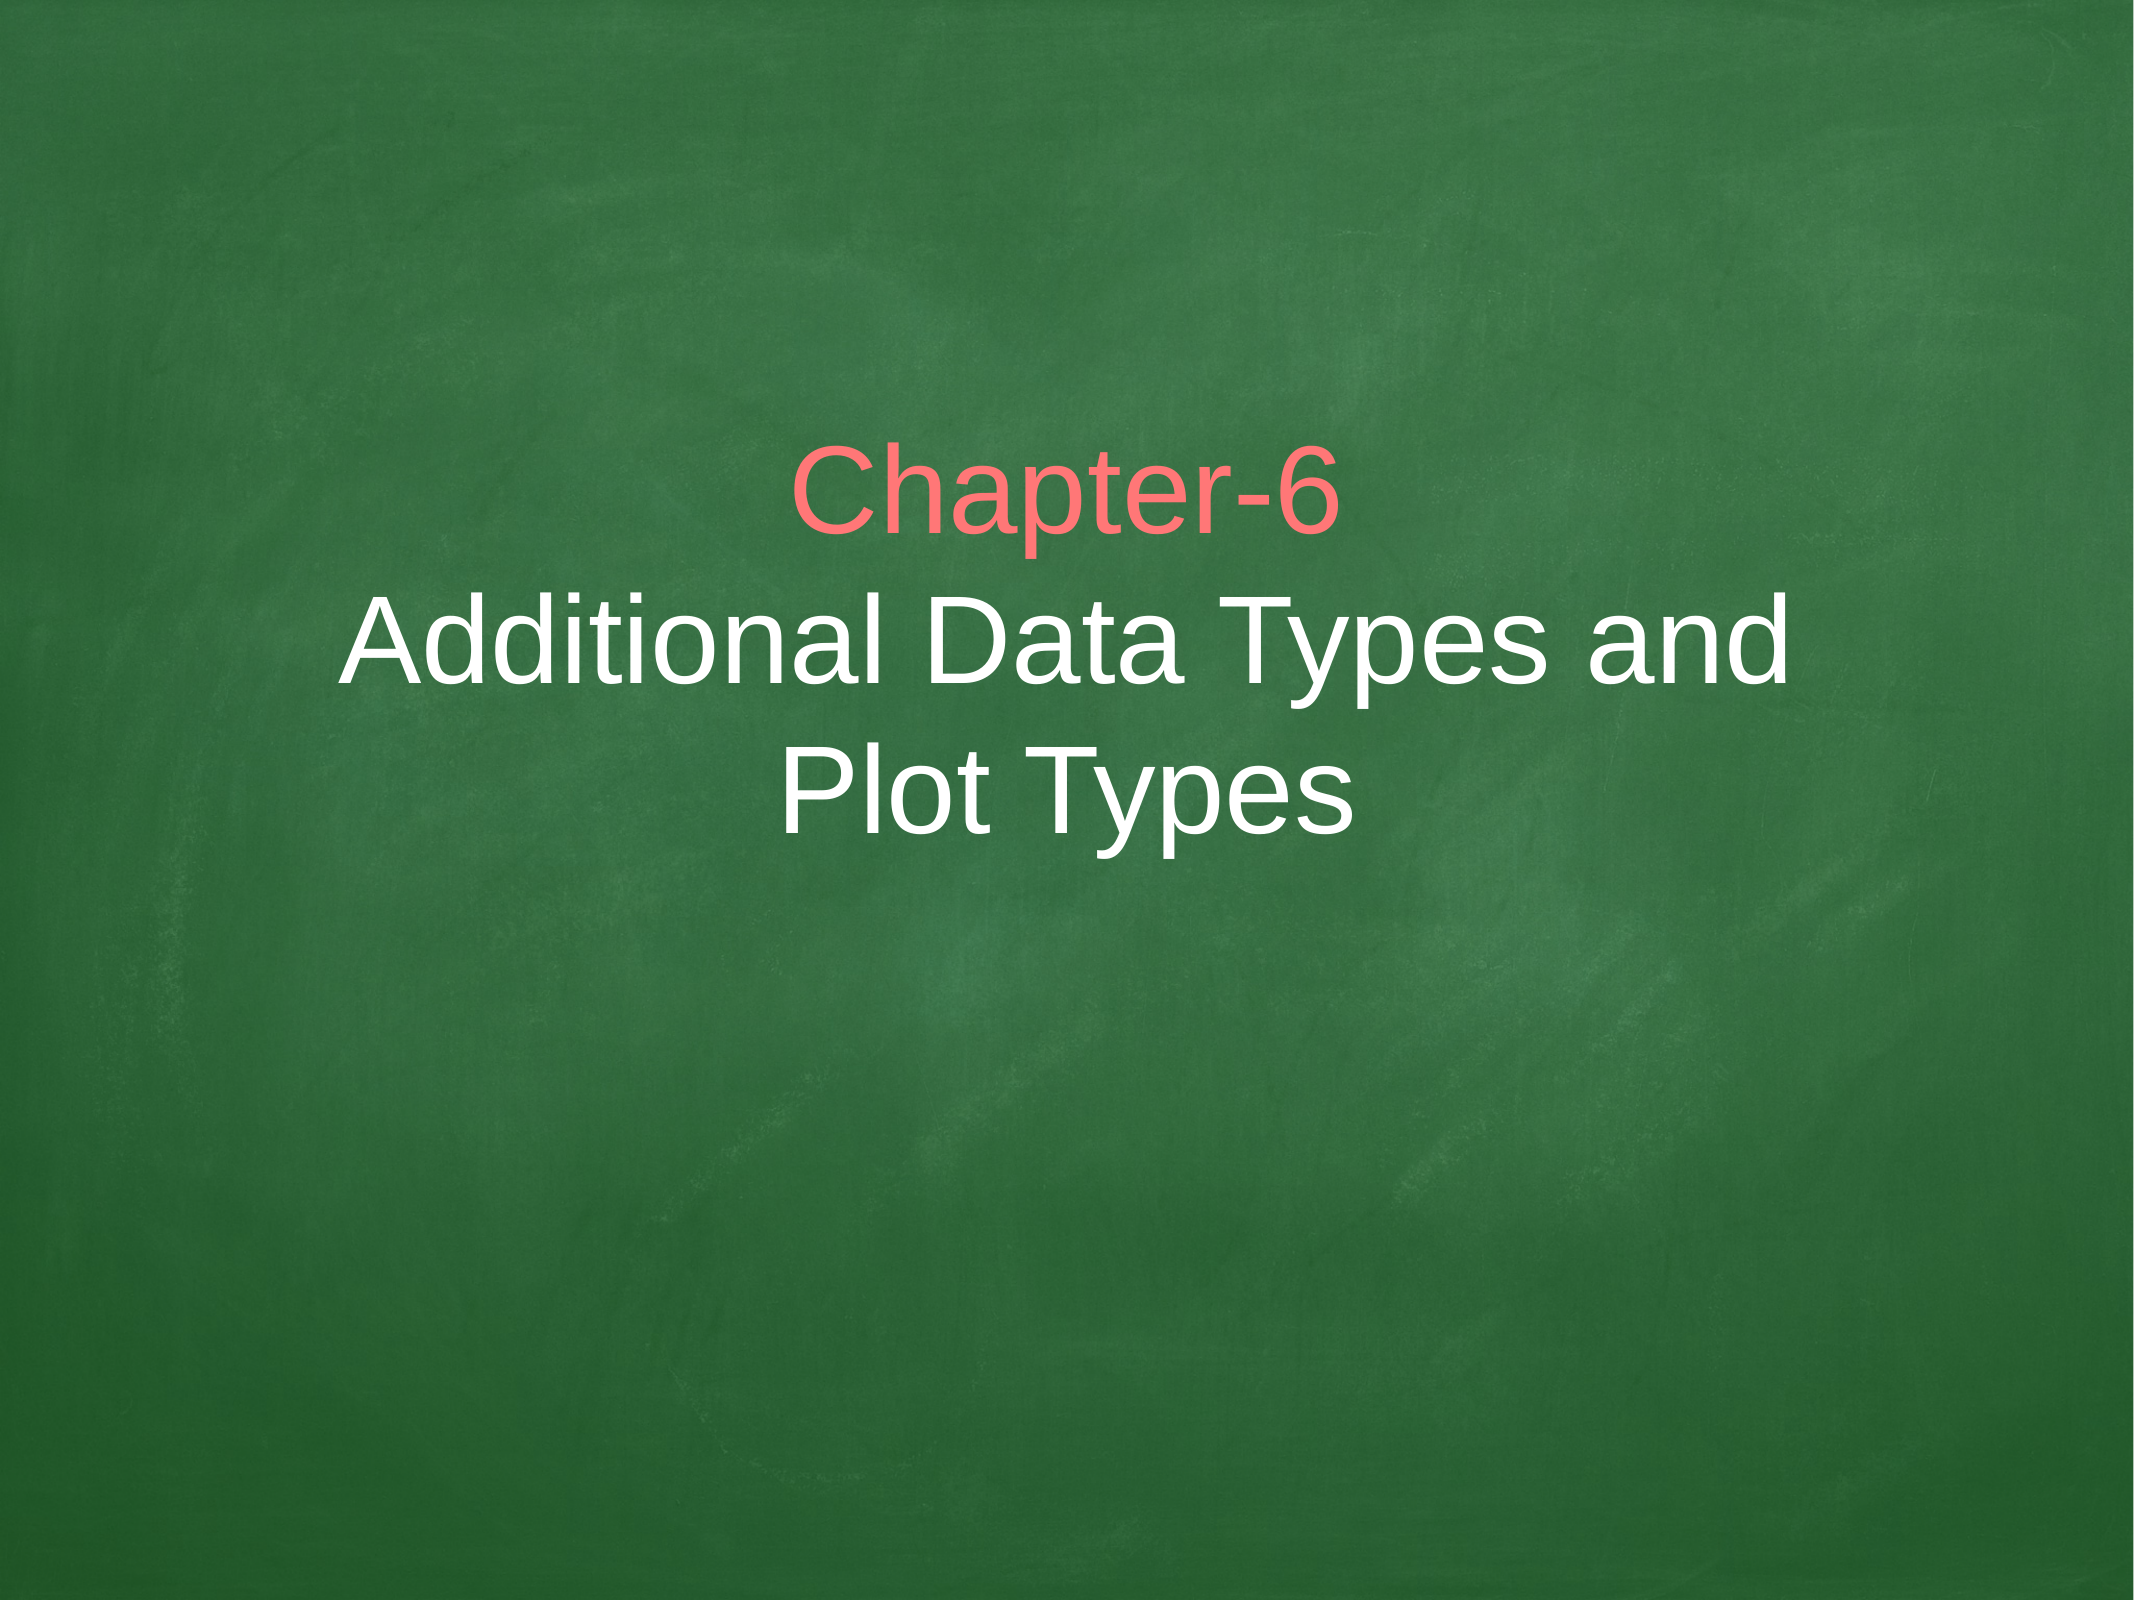

# Chapter-6
Additional Data Types and Plot Types